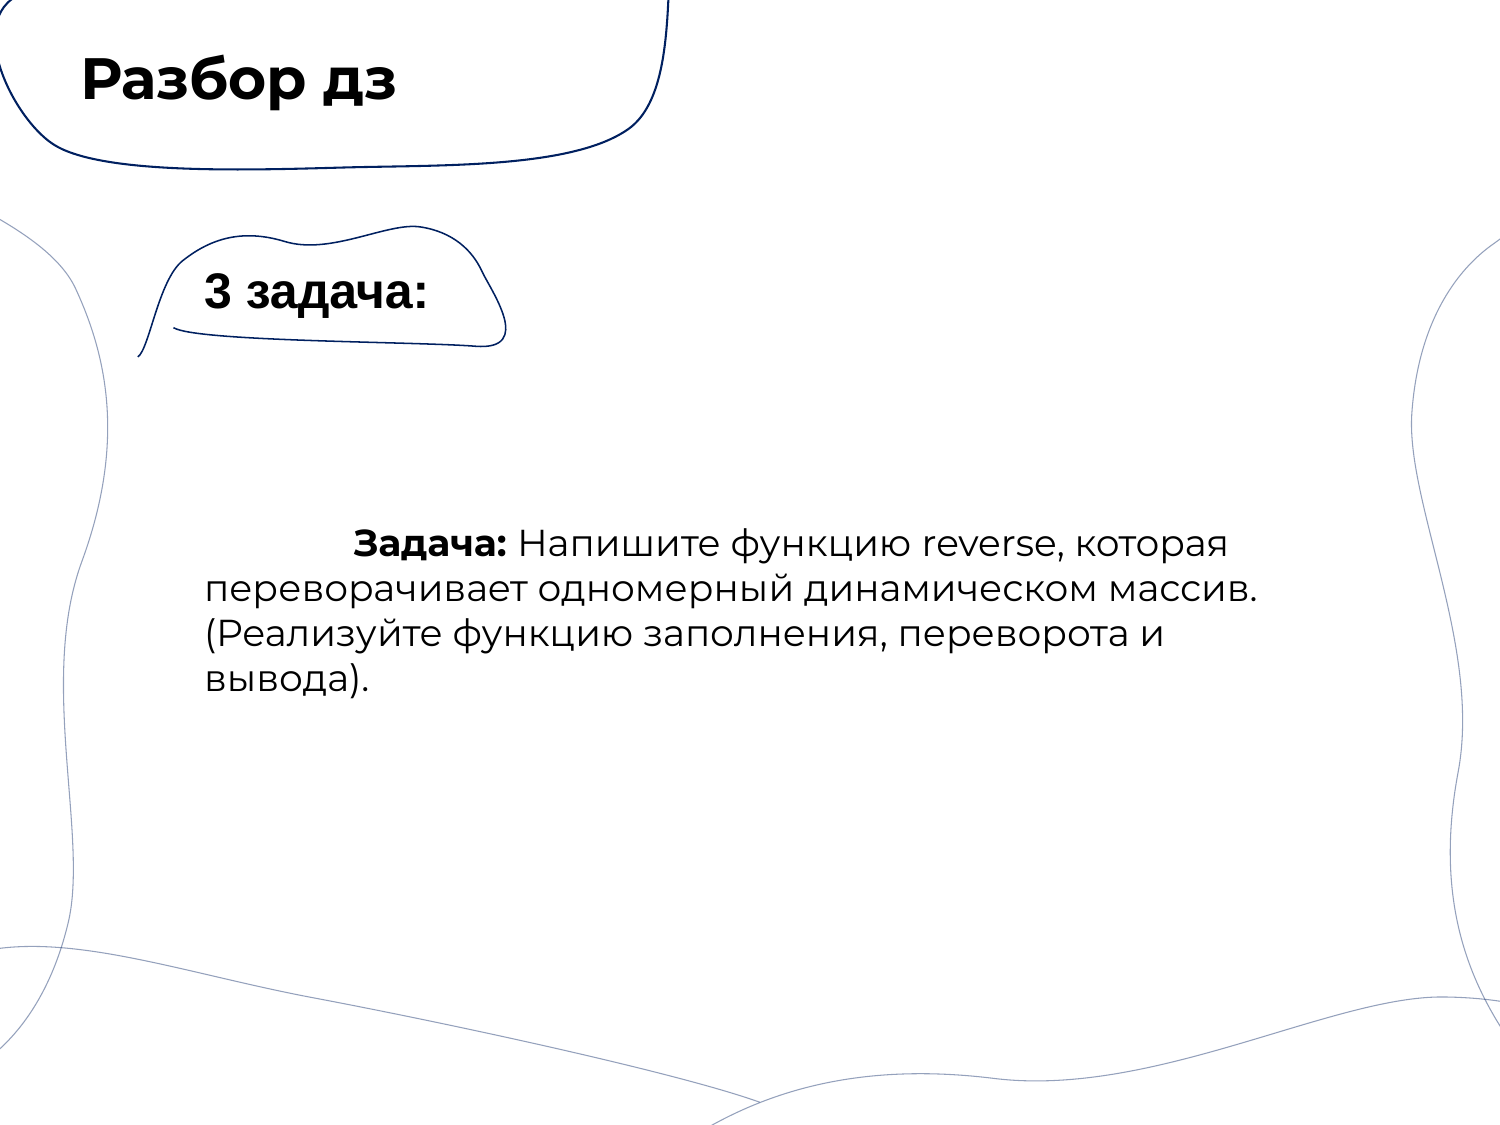

# Разбор дз

3 задача:

	Задача: Напишите функцию reverse, которая переворачивает одномерный динамическом массив.(Реализуйте функцию заполнения, переворота и вывода).